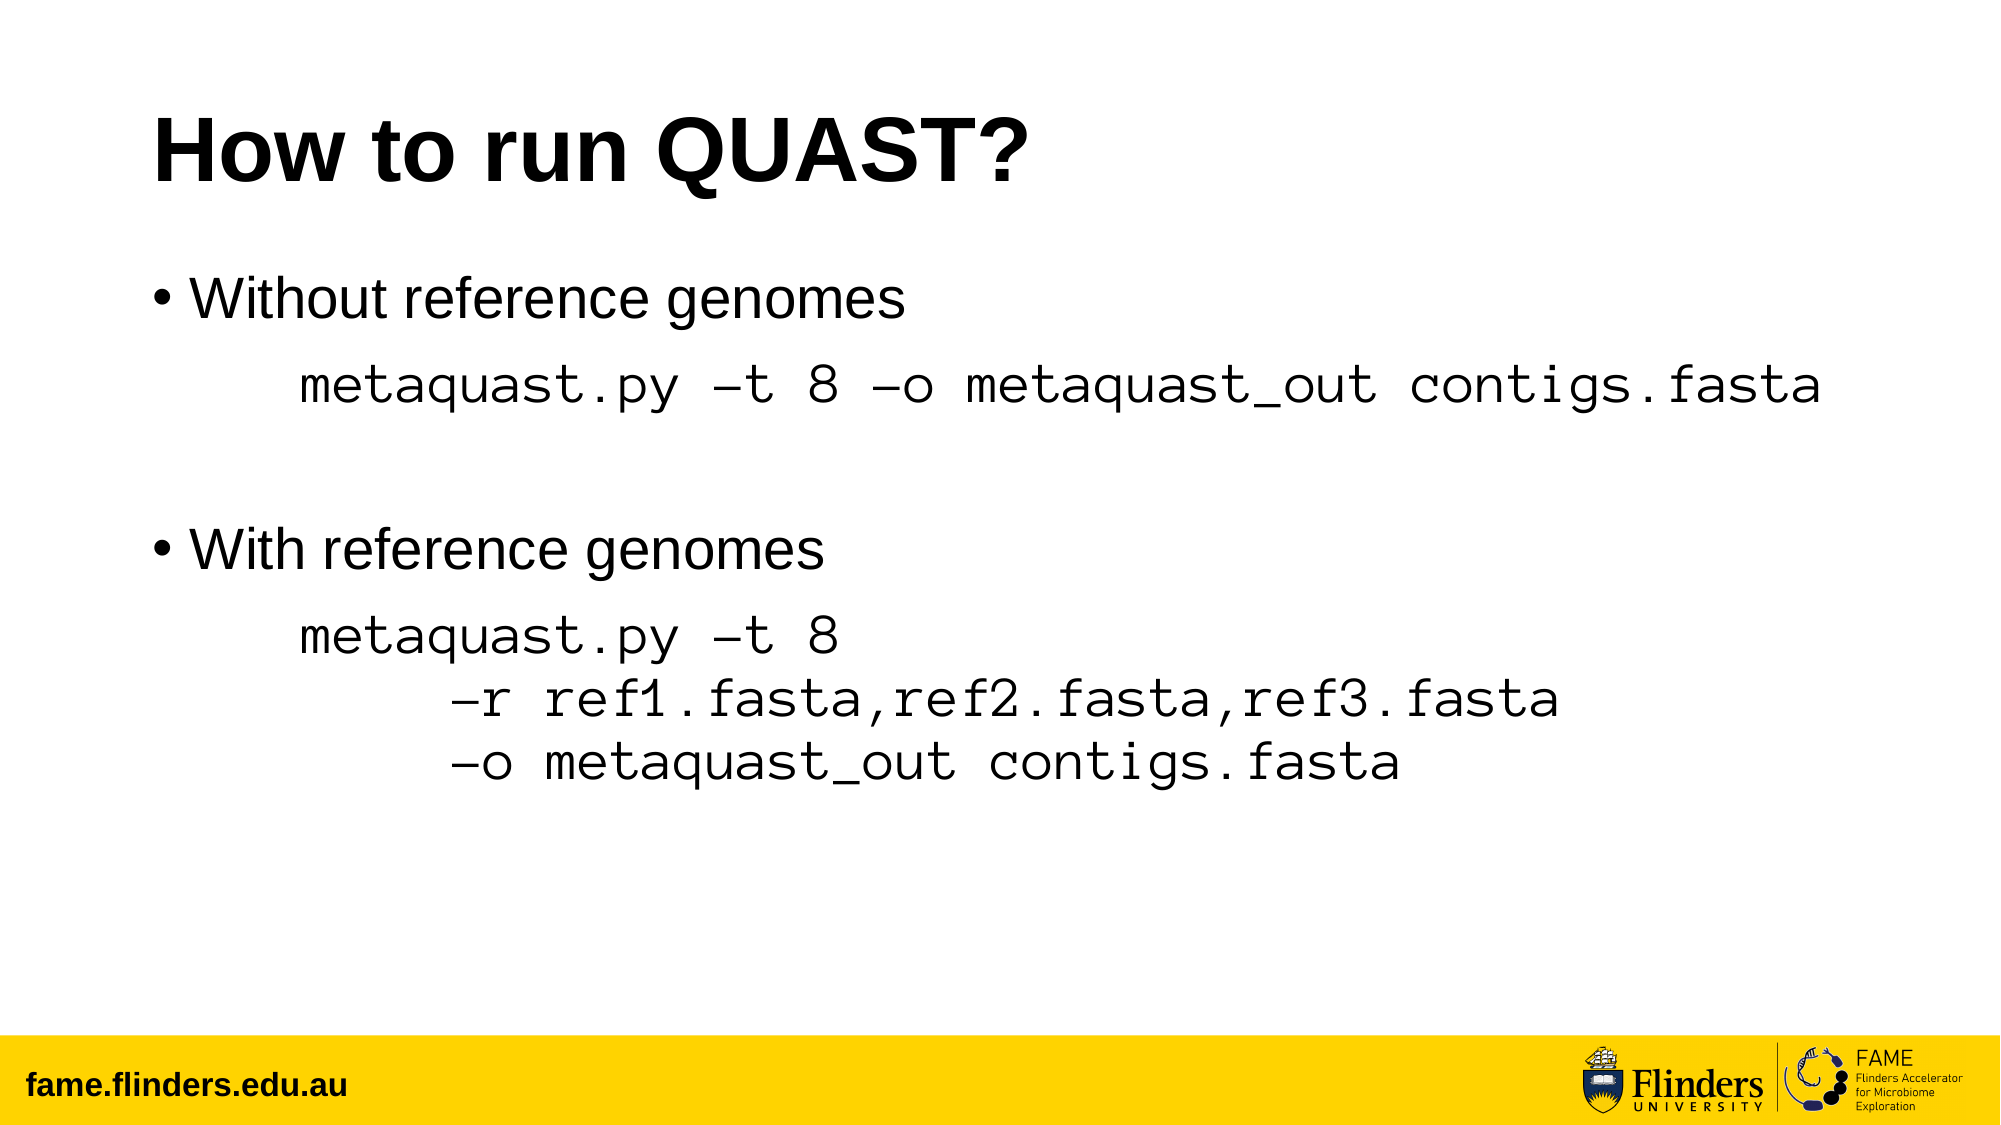

# How to run QUAST?
Without reference genomes
	metaquast.py -t 8 -o metaquast_out contigs.fasta

With reference genomes
	metaquast.py -t 8
		–r ref1.fasta,ref2.fasta,ref3.fasta
		-o metaquast_out contigs.fasta